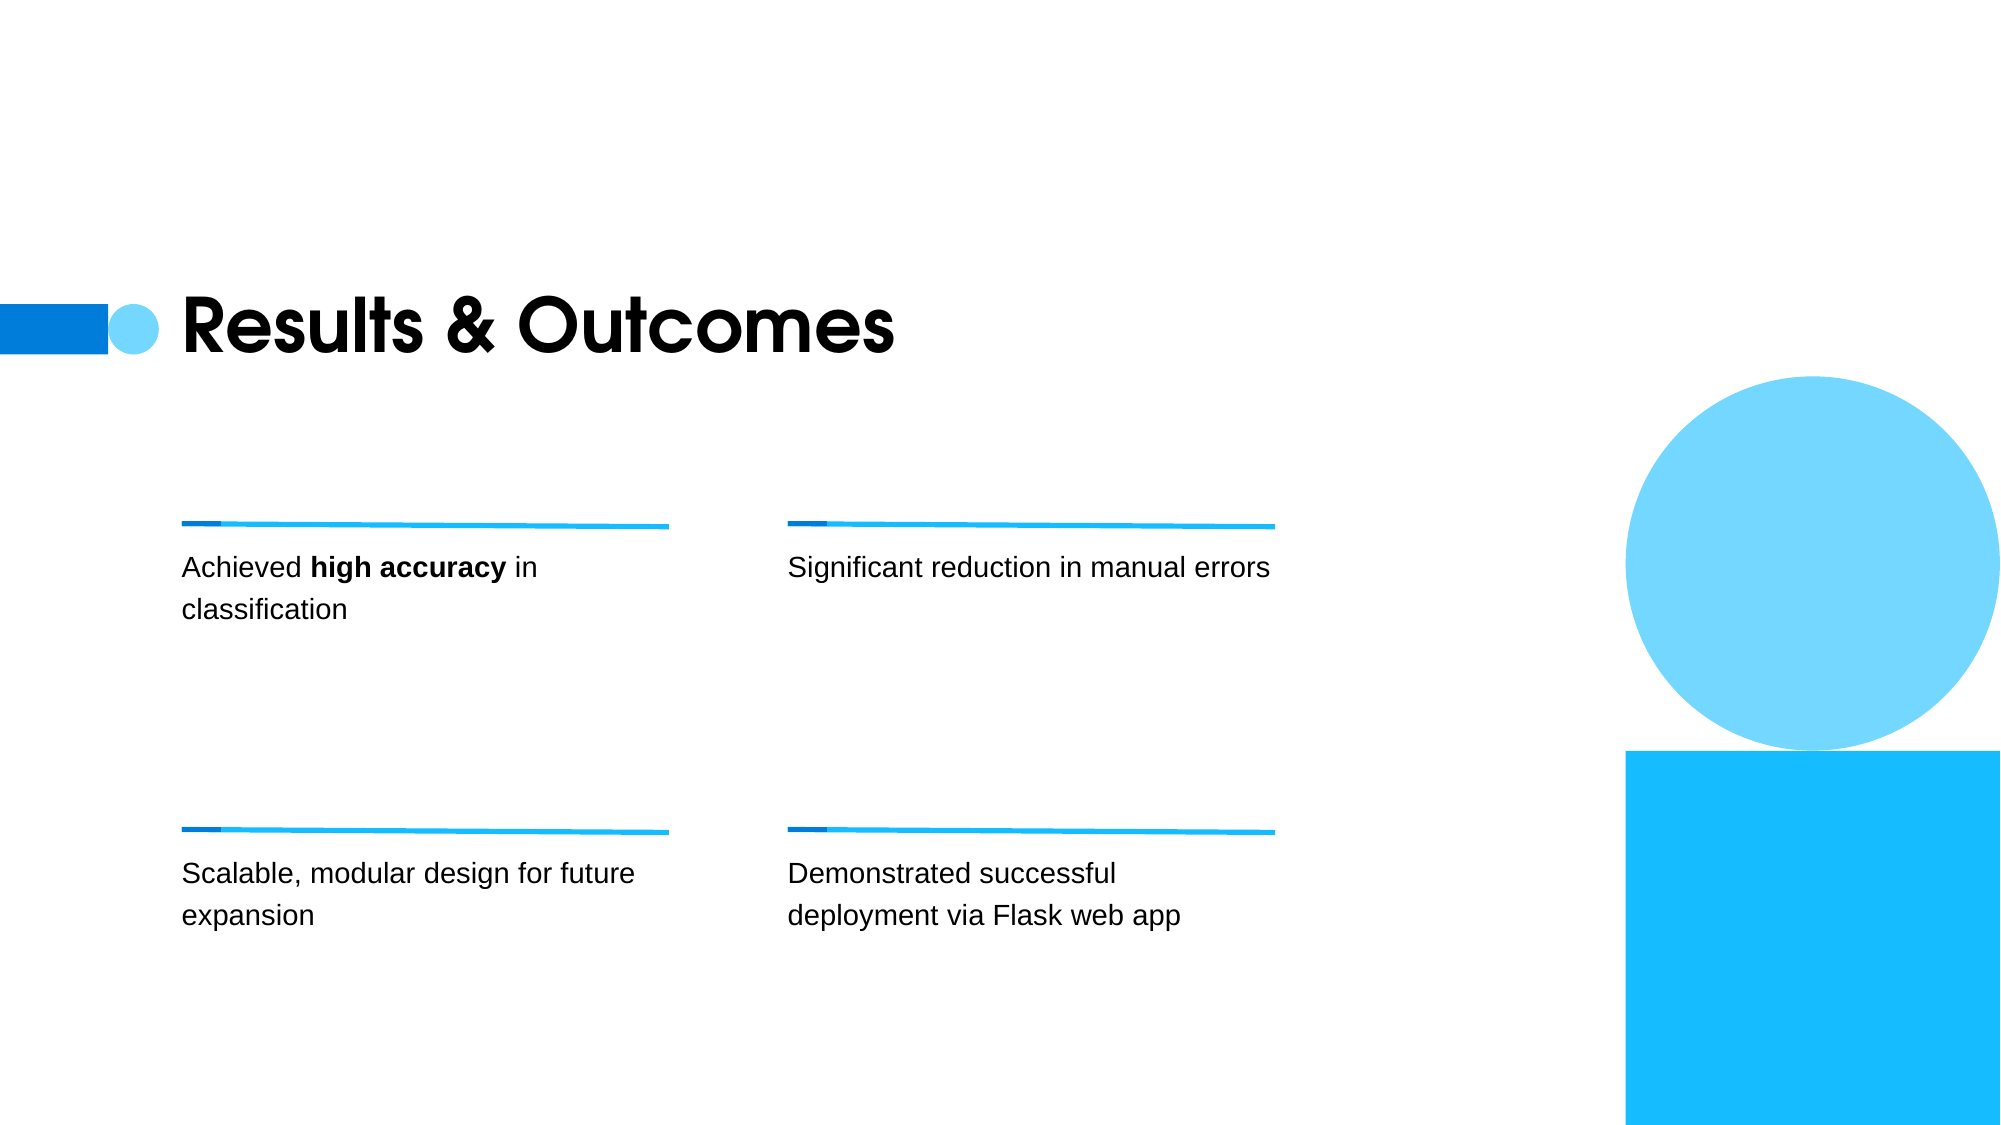

# Results & Outcomes

Achieved high accuracy in classification

Significant reduction in manual errors

Scalable, modular design for future expansion

Demonstrated successful deployment via Flask web app